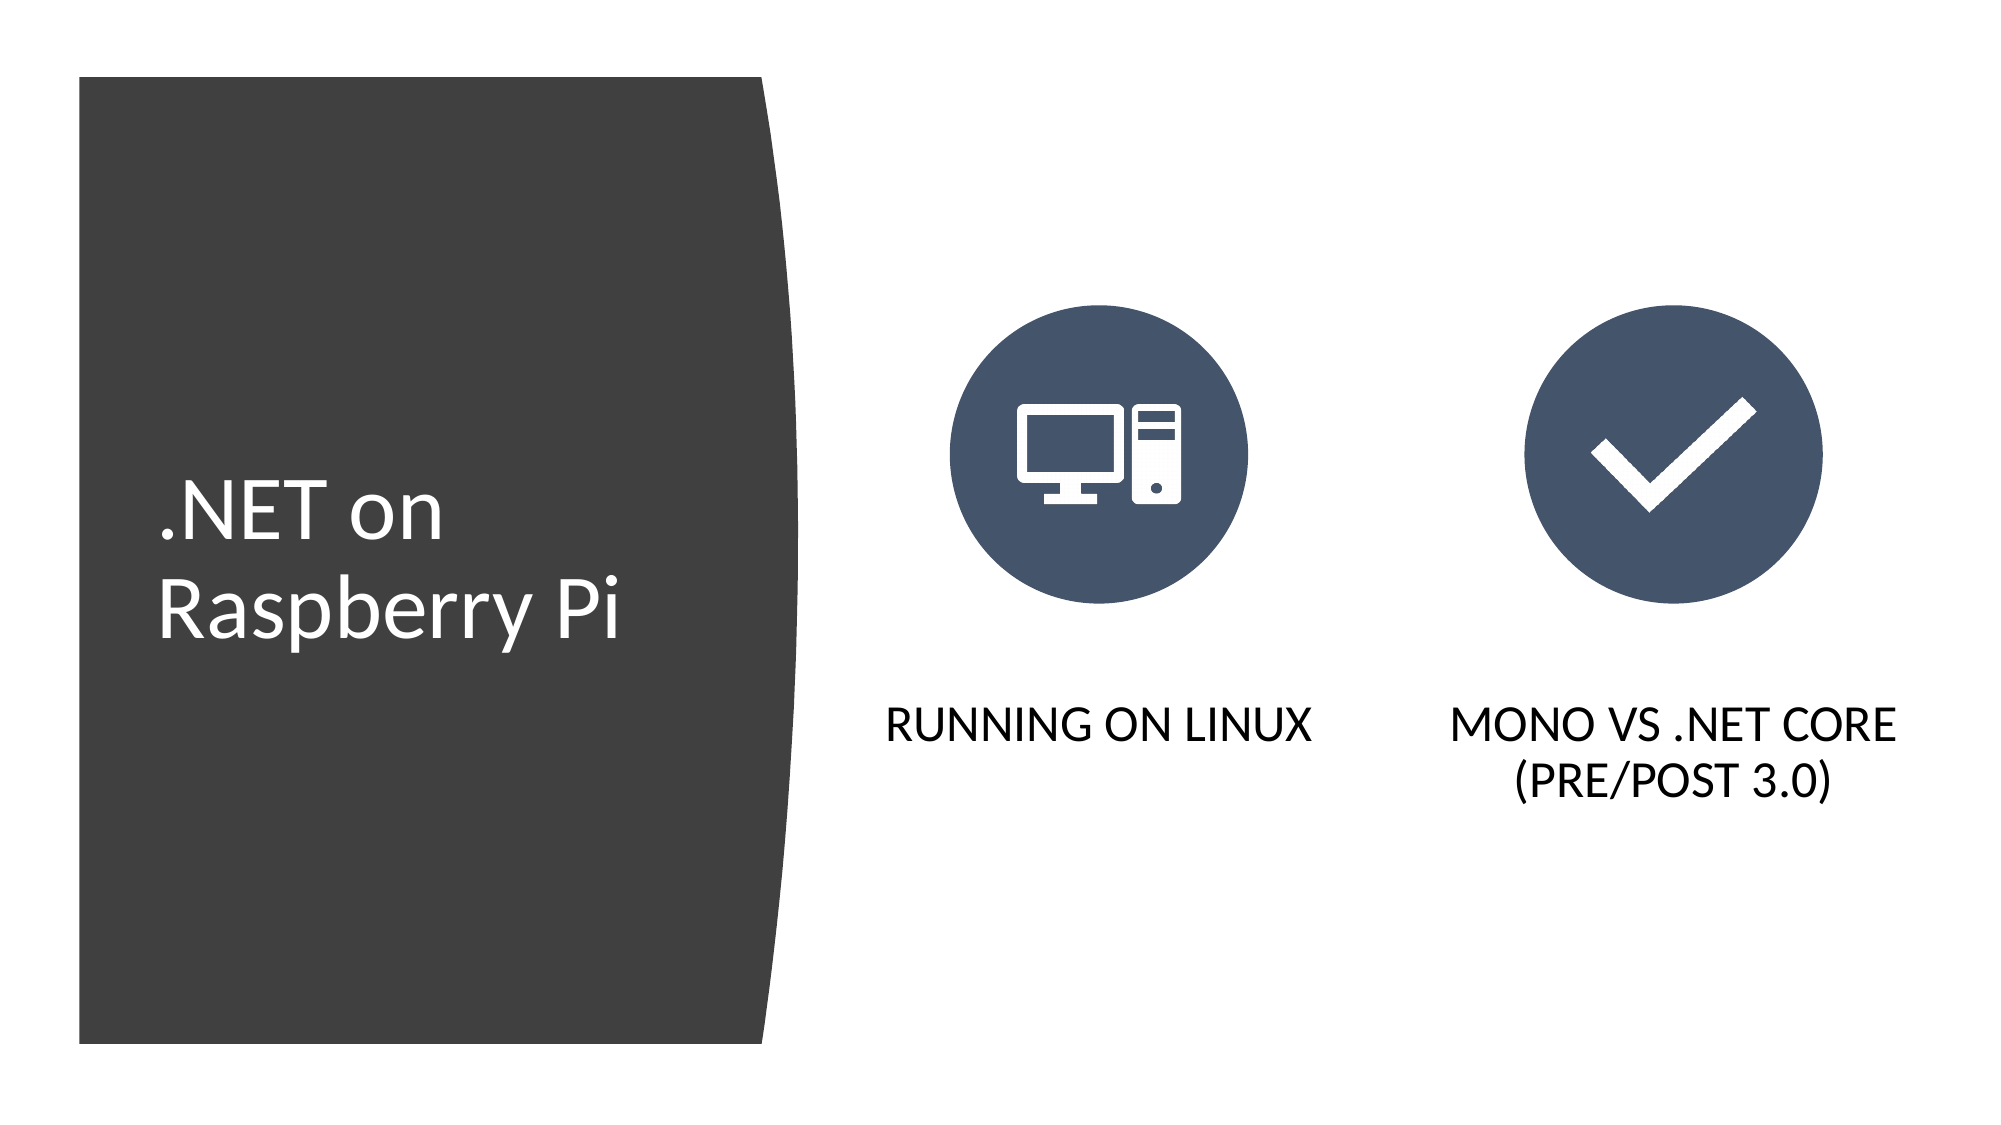

Running on Linux
Mono vs .NET Core (Pre/Post 3.0)

# .NET on Raspberry Pi